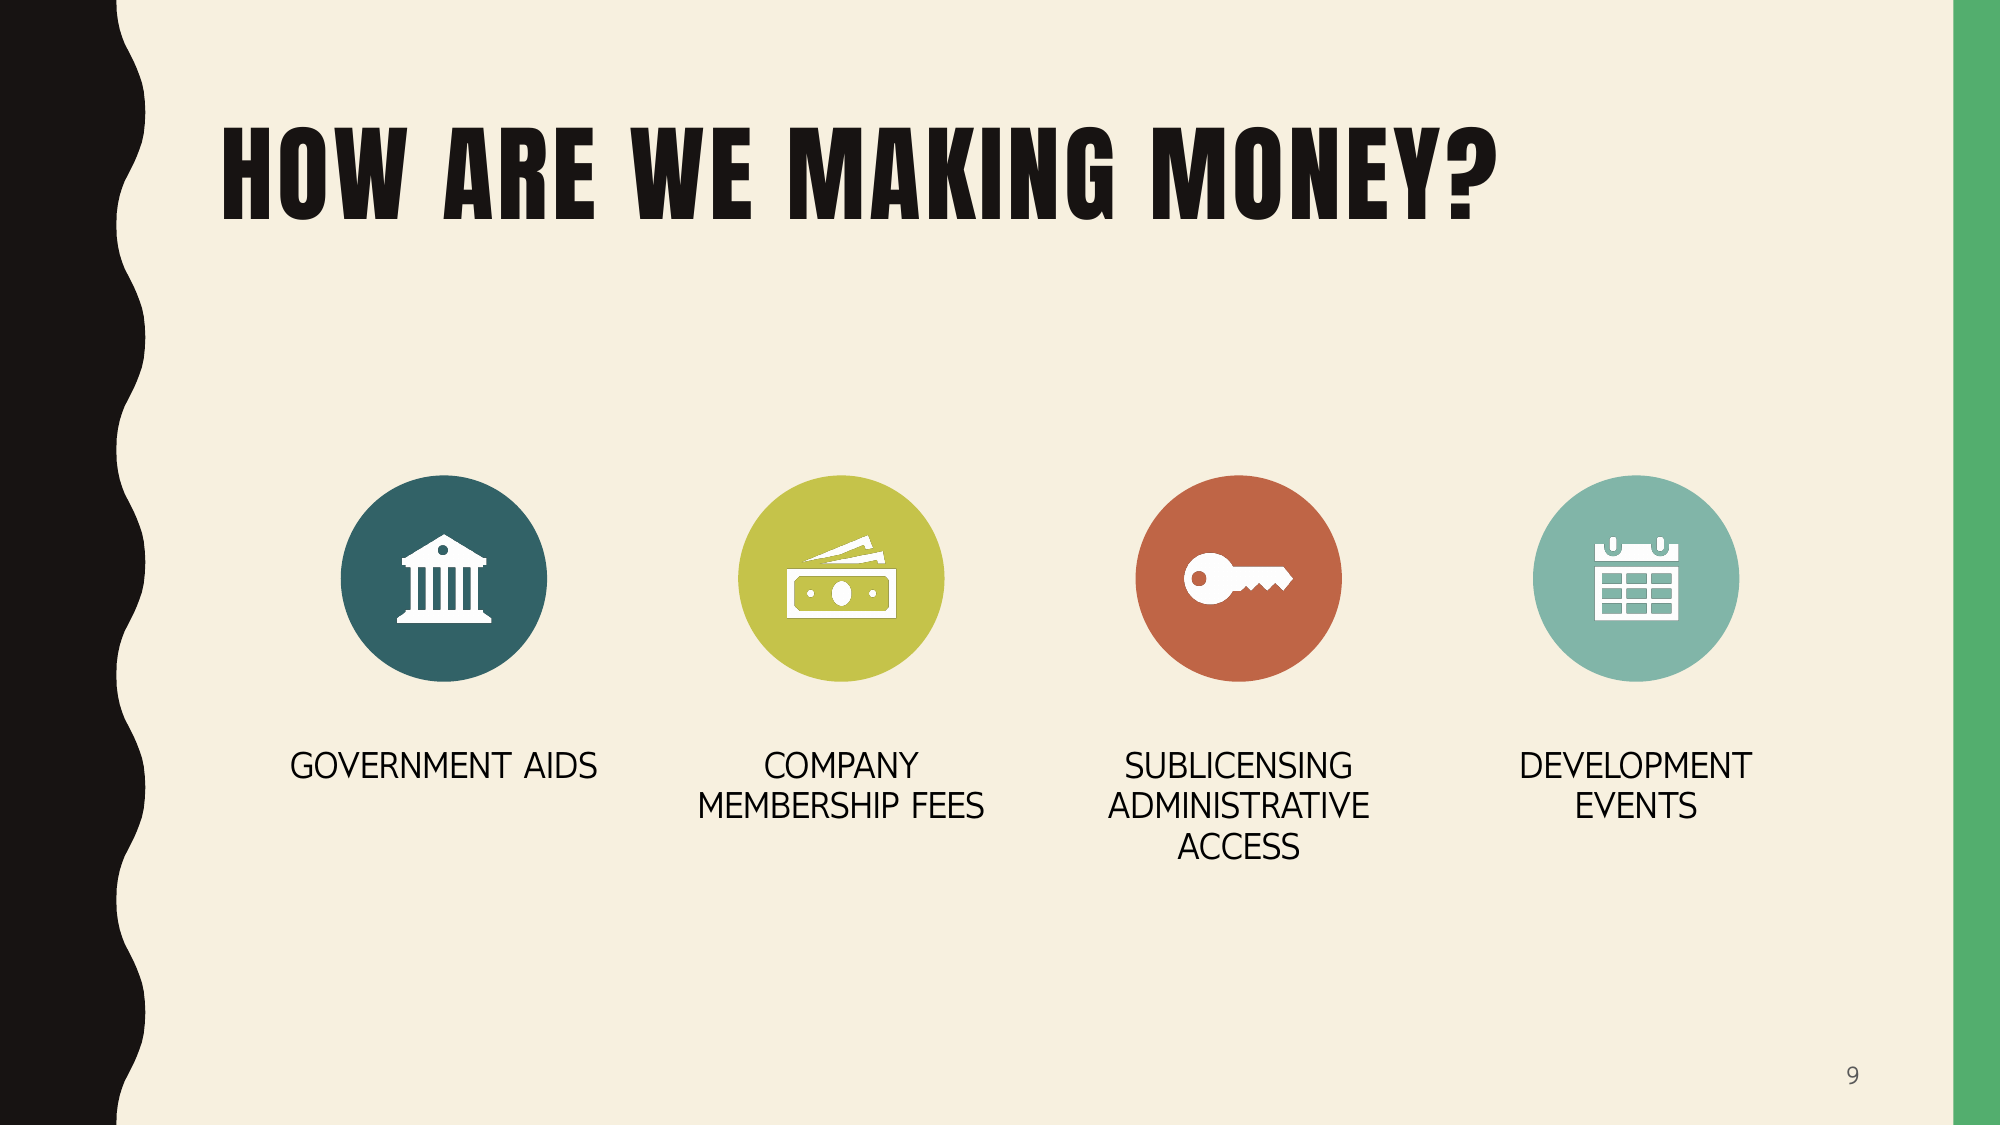

# How are we making money?
Government aids
Company membership fees
Sublicensing administrative Access
Development events
9